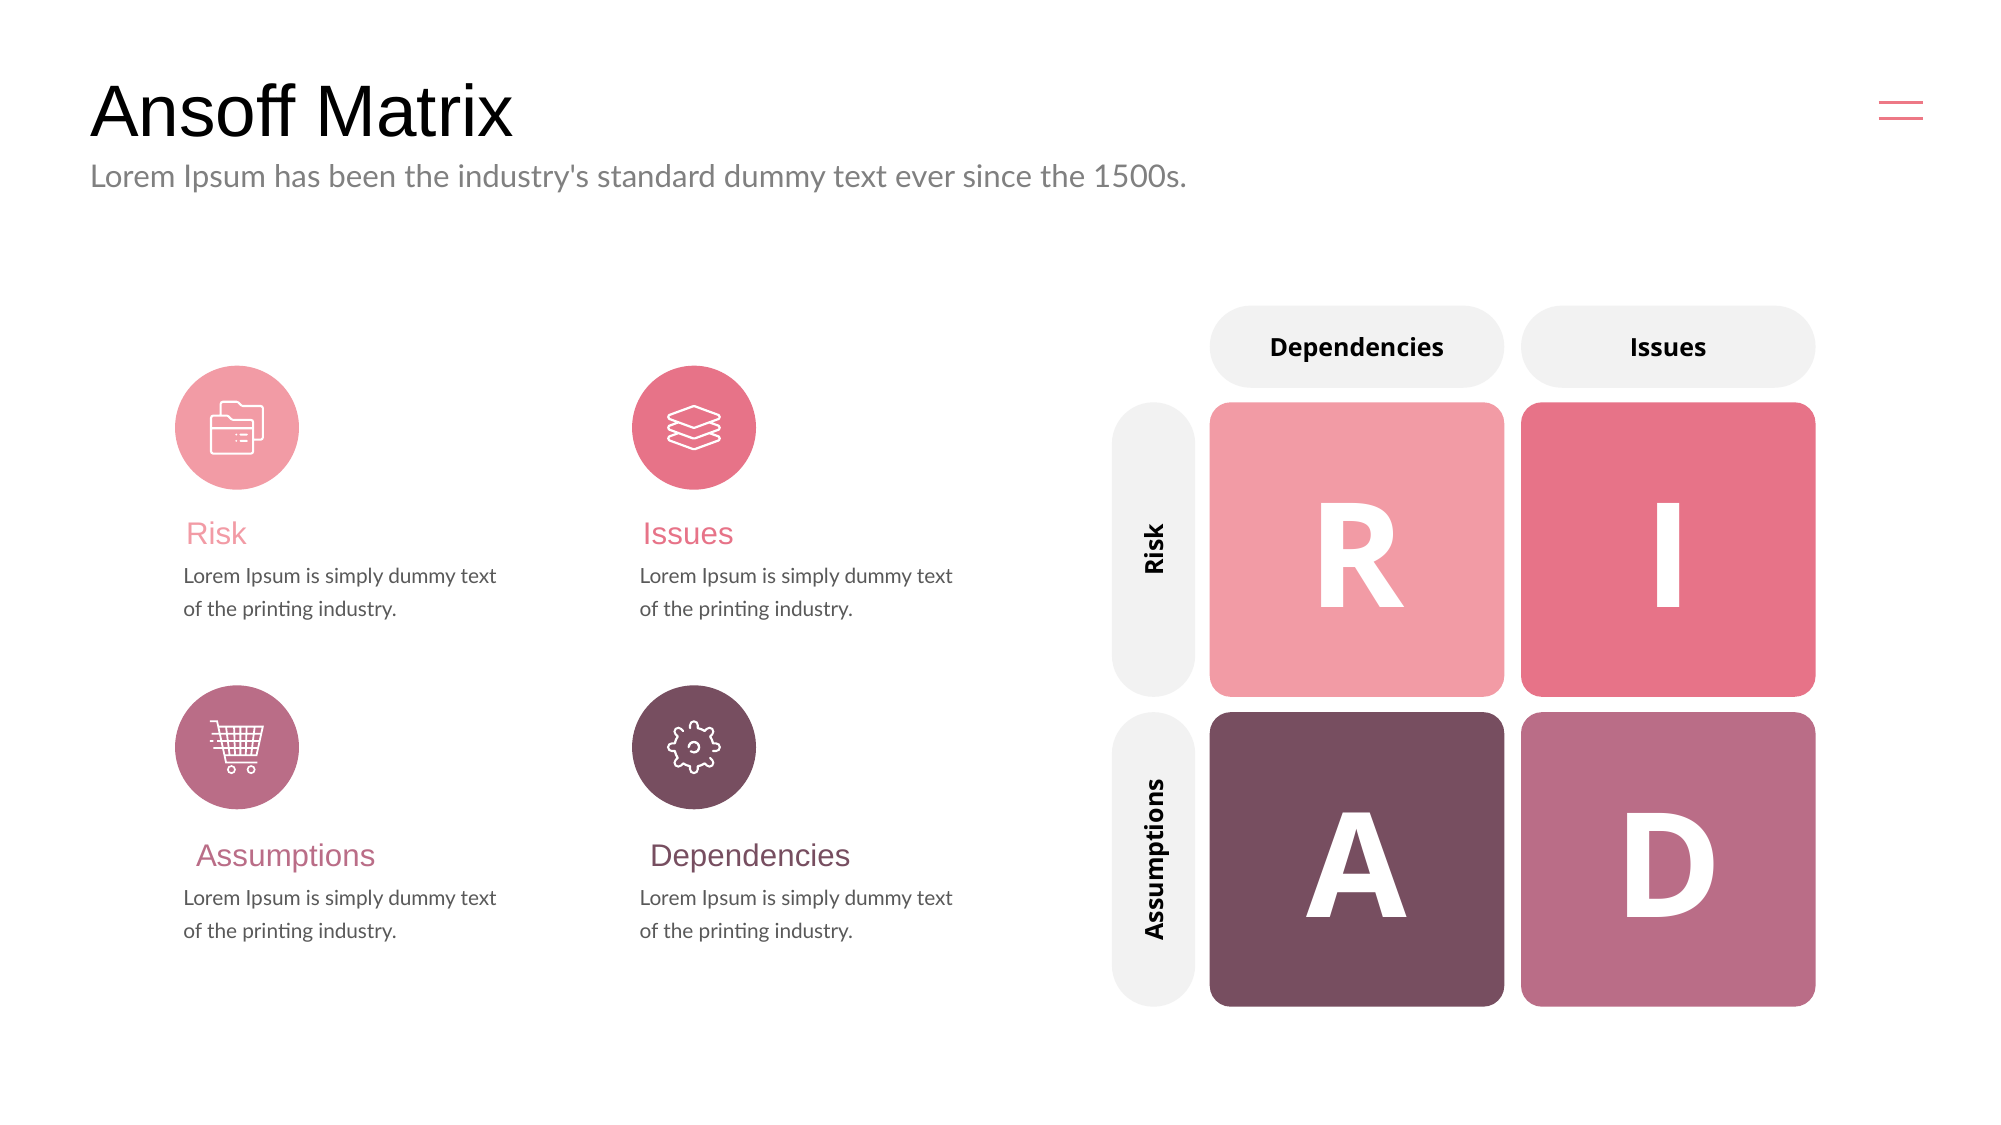

# Ansoff Matrix
Lorem Ipsum has been the industry's standard dummy text ever since the 1500s.

Dependencies
Issues

R
I

Risk
Issues
Risk
Lorem Ipsum is simply dummy text of the printing industry.
Lorem Ipsum is simply dummy text of the printing industry.

A
D

Assumptions
Dependencies
Assumptions
Lorem Ipsum is simply dummy text of the printing industry.
Lorem Ipsum is simply dummy text of the printing industry.